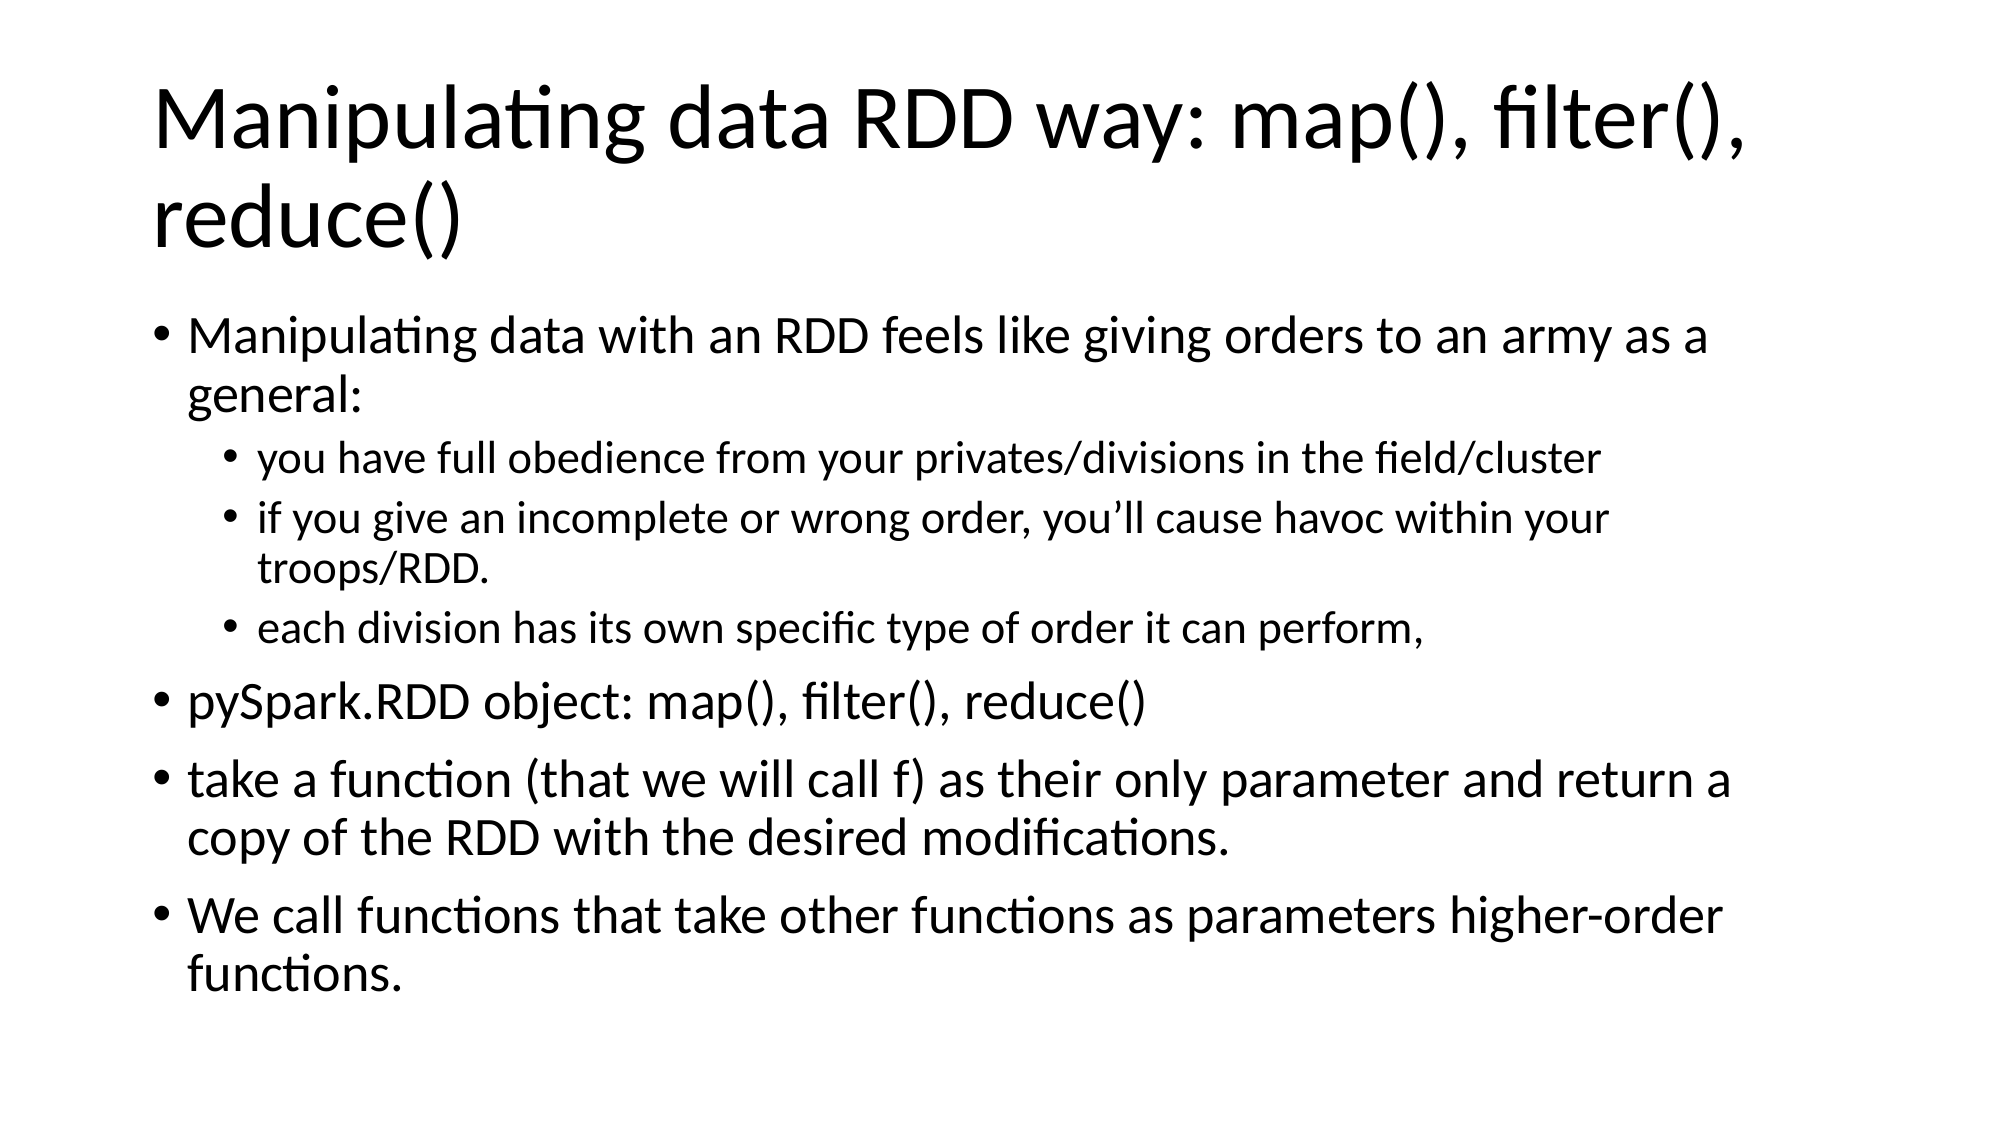

# Manipulating data RDD way: map(), filter(), reduce()
Manipulating data with an RDD feels like giving orders to an army as a general:
you have full obedience from your privates/divisions in the field/cluster
if you give an incomplete or wrong order, you’ll cause havoc within your troops/RDD.
each division has its own specific type of order it can perform,
pySpark.RDD object: map(), filter(), reduce()
take a function (that we will call f) as their only parameter and return a copy of the RDD with the desired modifications.
We call functions that take other functions as parameters higher-order functions.